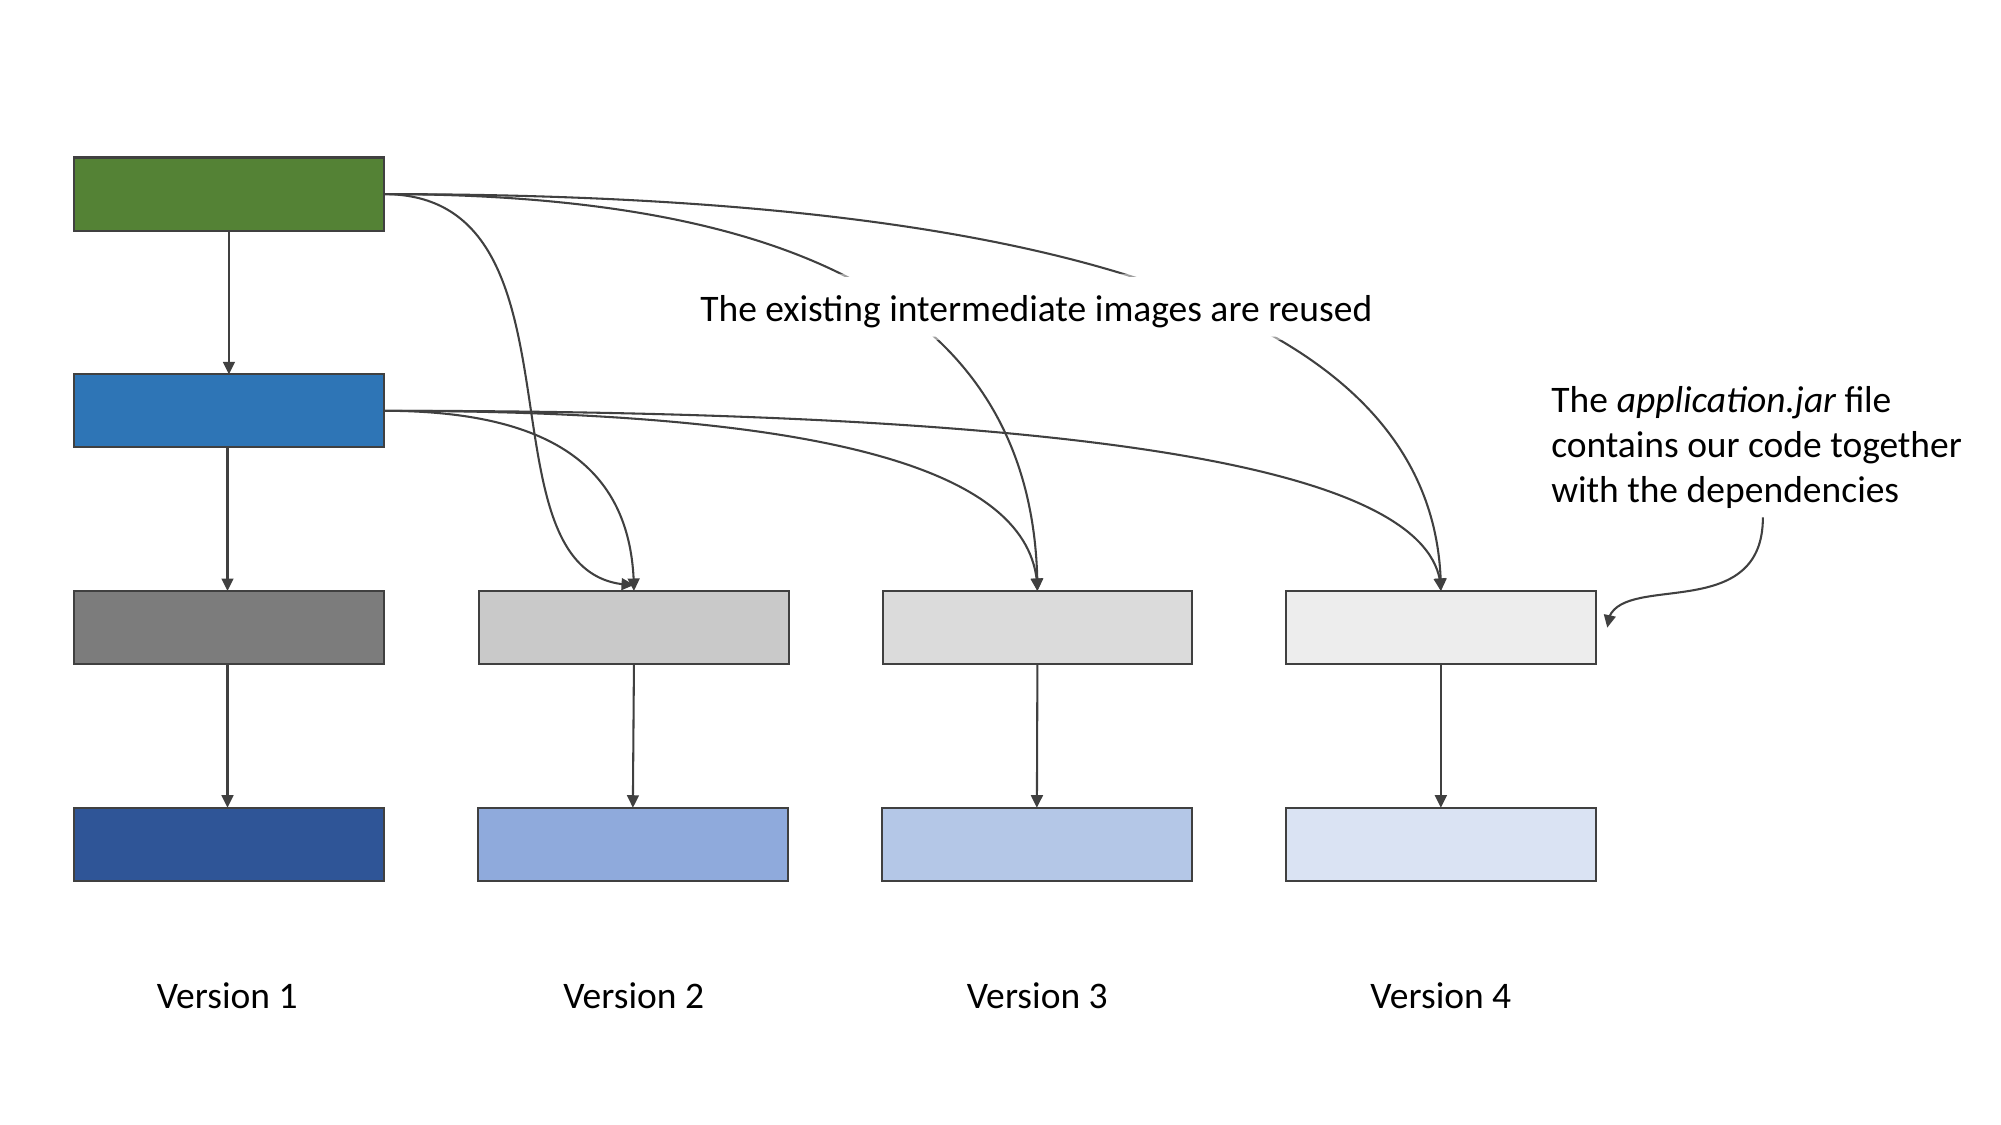

The existing intermediate images are reused
The application.jar file contains our code together with the dependencies

Version 1
Version 2
Version 3
Version 4